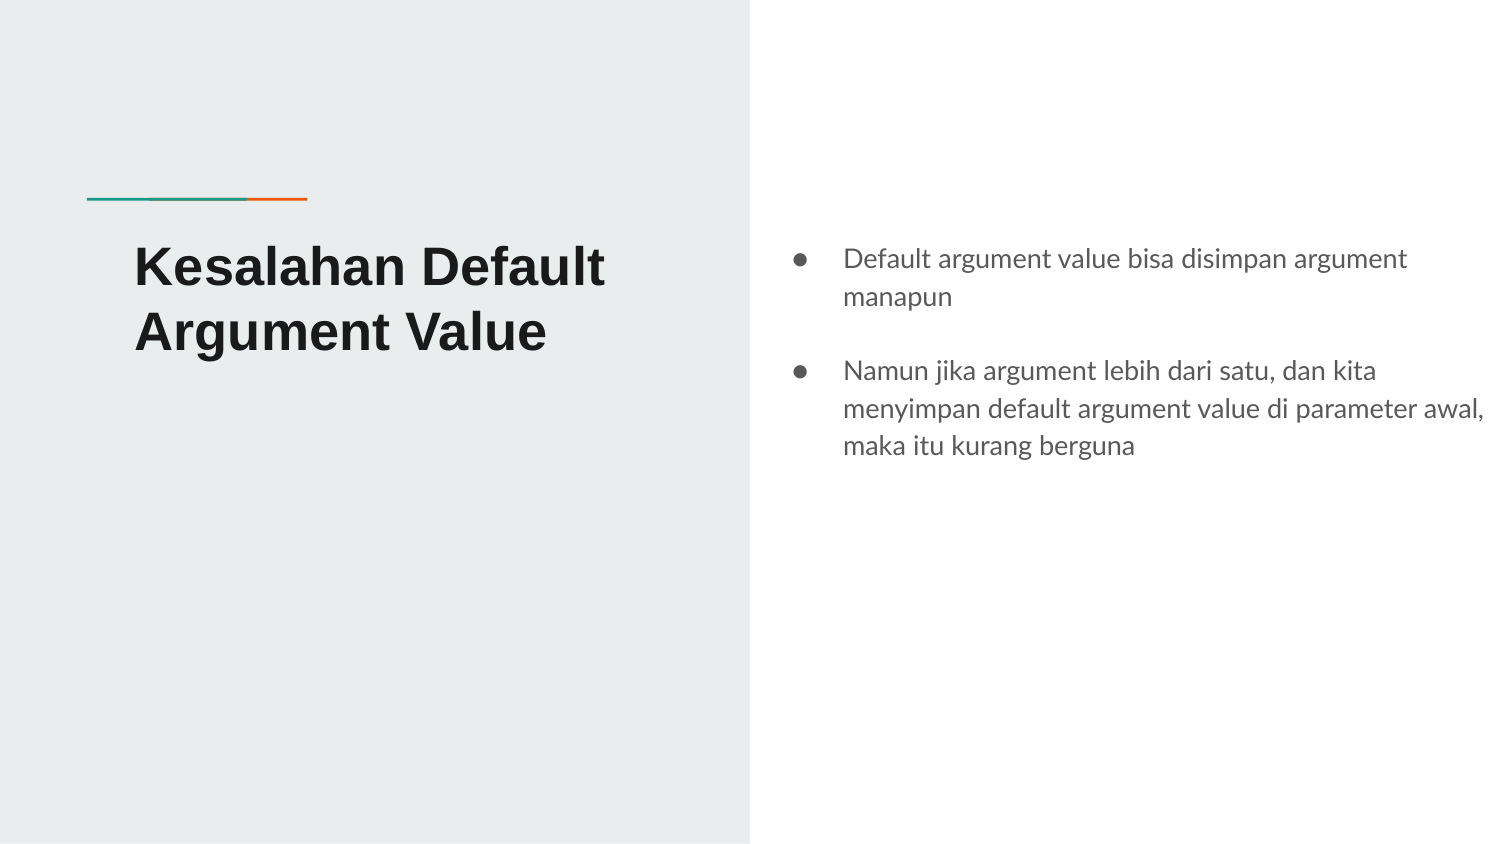

# Kesalahan Default Argument Value
Default argument value bisa disimpan argument manapun

Namun jika argument lebih dari satu, dan kita menyimpan default argument value di parameter awal, maka itu kurang berguna